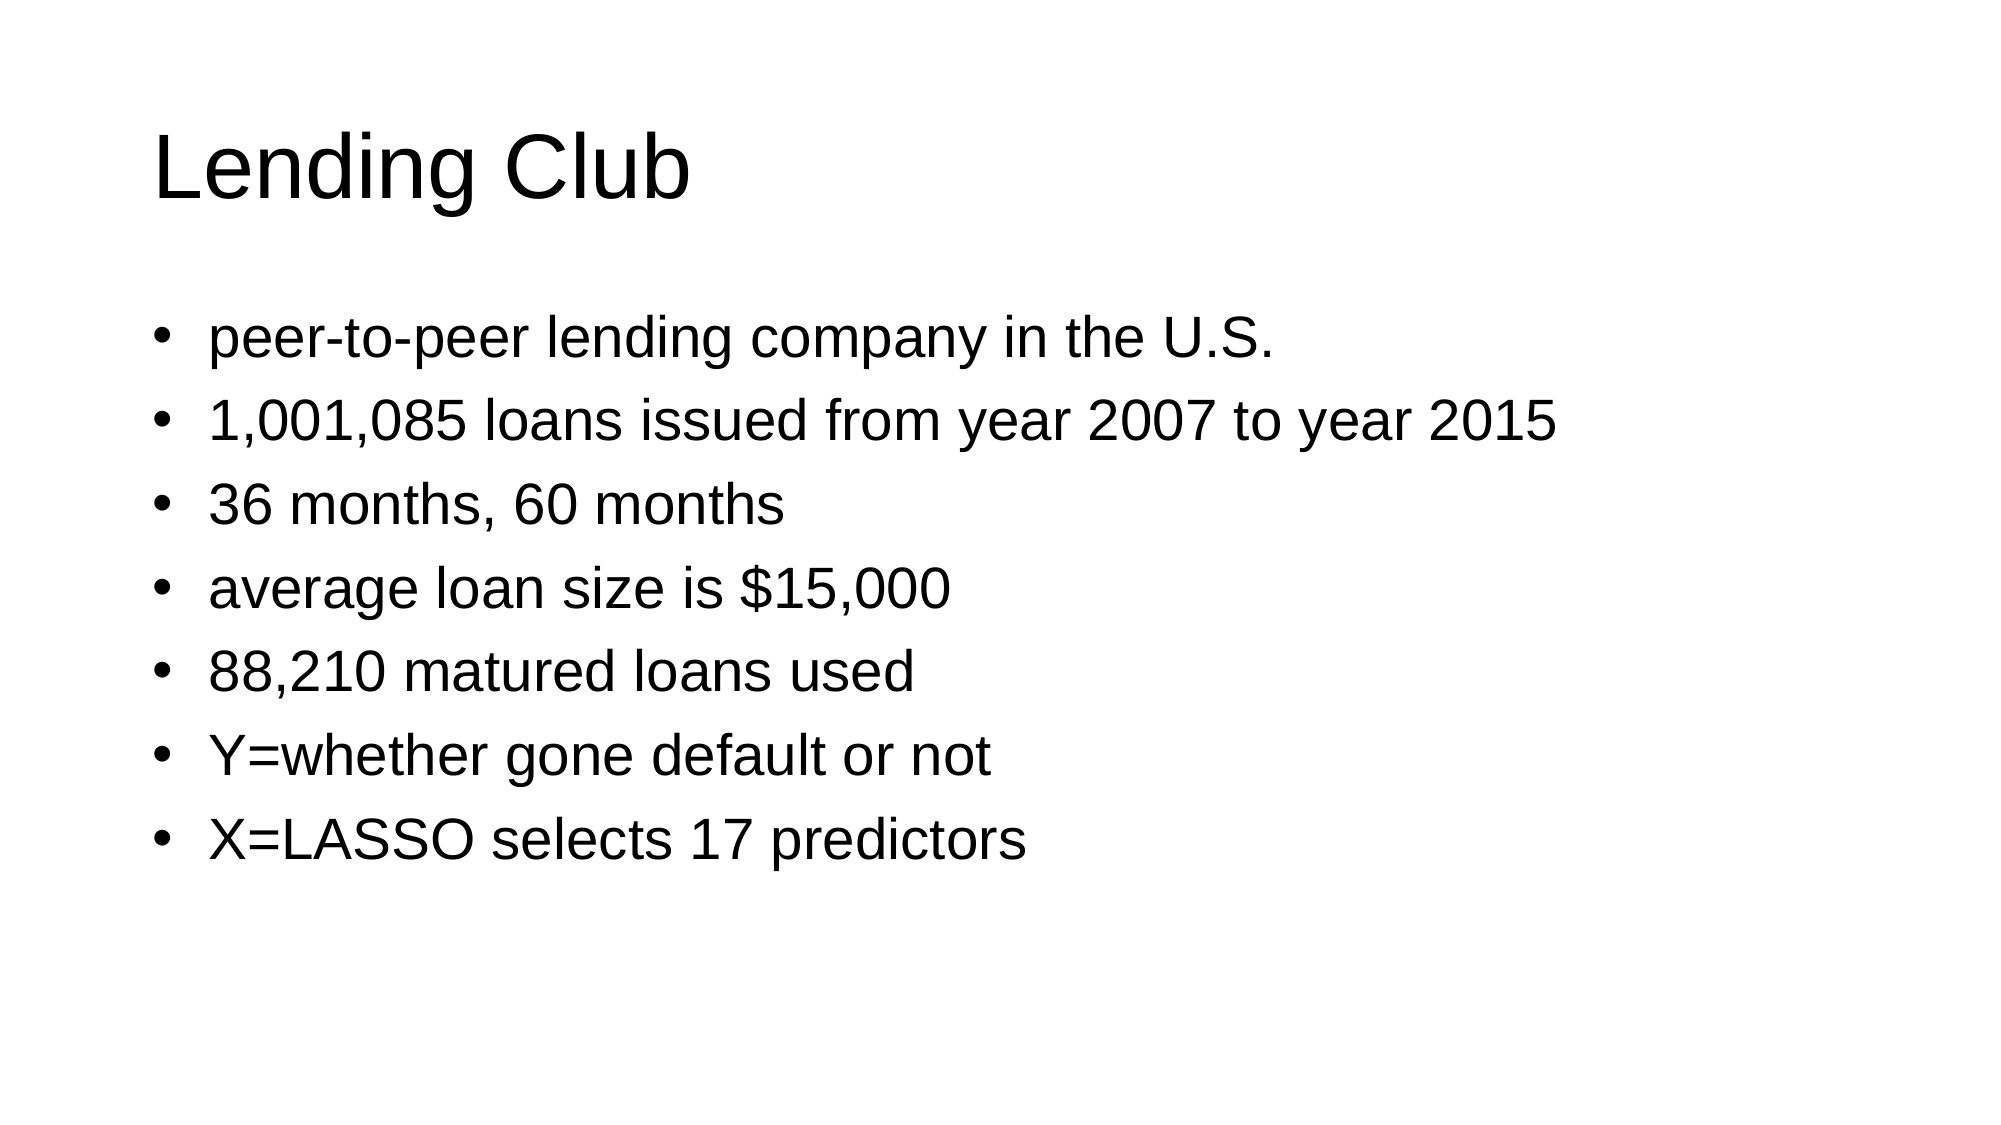

# Lending Club
peer-to-peer lending company in the U.S.
1,001,085 loans issued from year 2007 to year 2015
36 months, 60 months
average loan size is $15,000
88,210 matured loans used
Y=whether gone default or not
X=LASSO selects 17 predictors